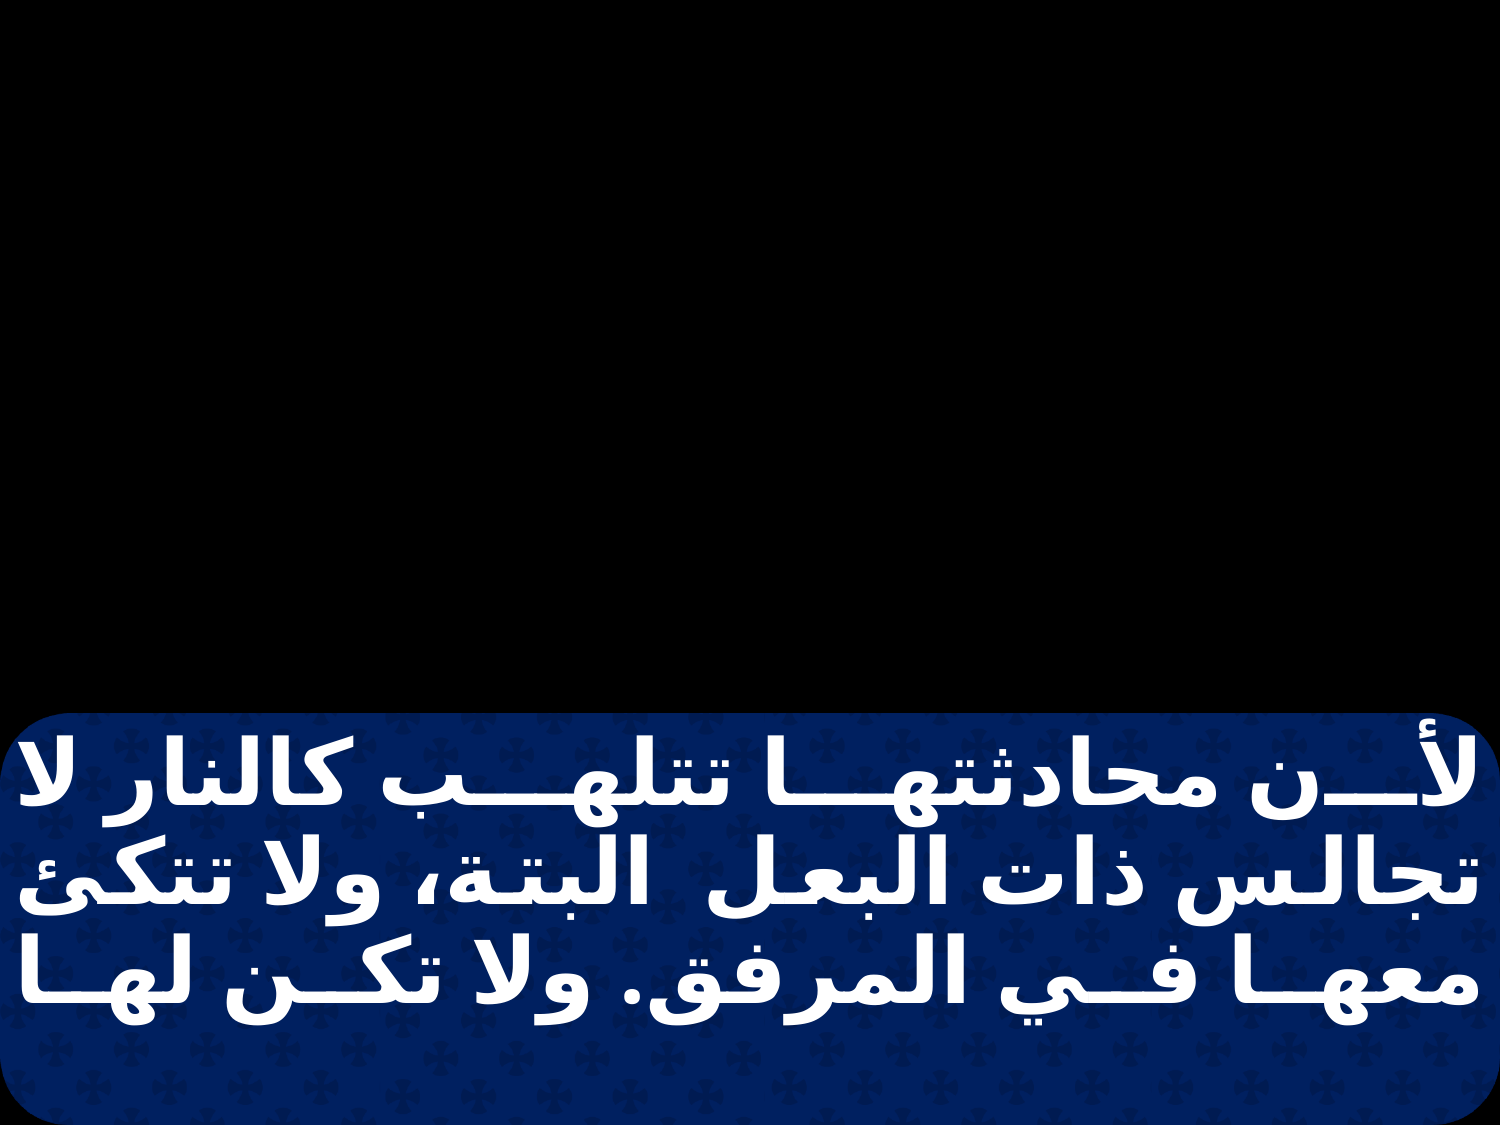

لأن محادثتها تتلهب كالنار لا تجالس ذات البعل  البتة، ولا تتكئ معها في المرفق. ولا تكن لها